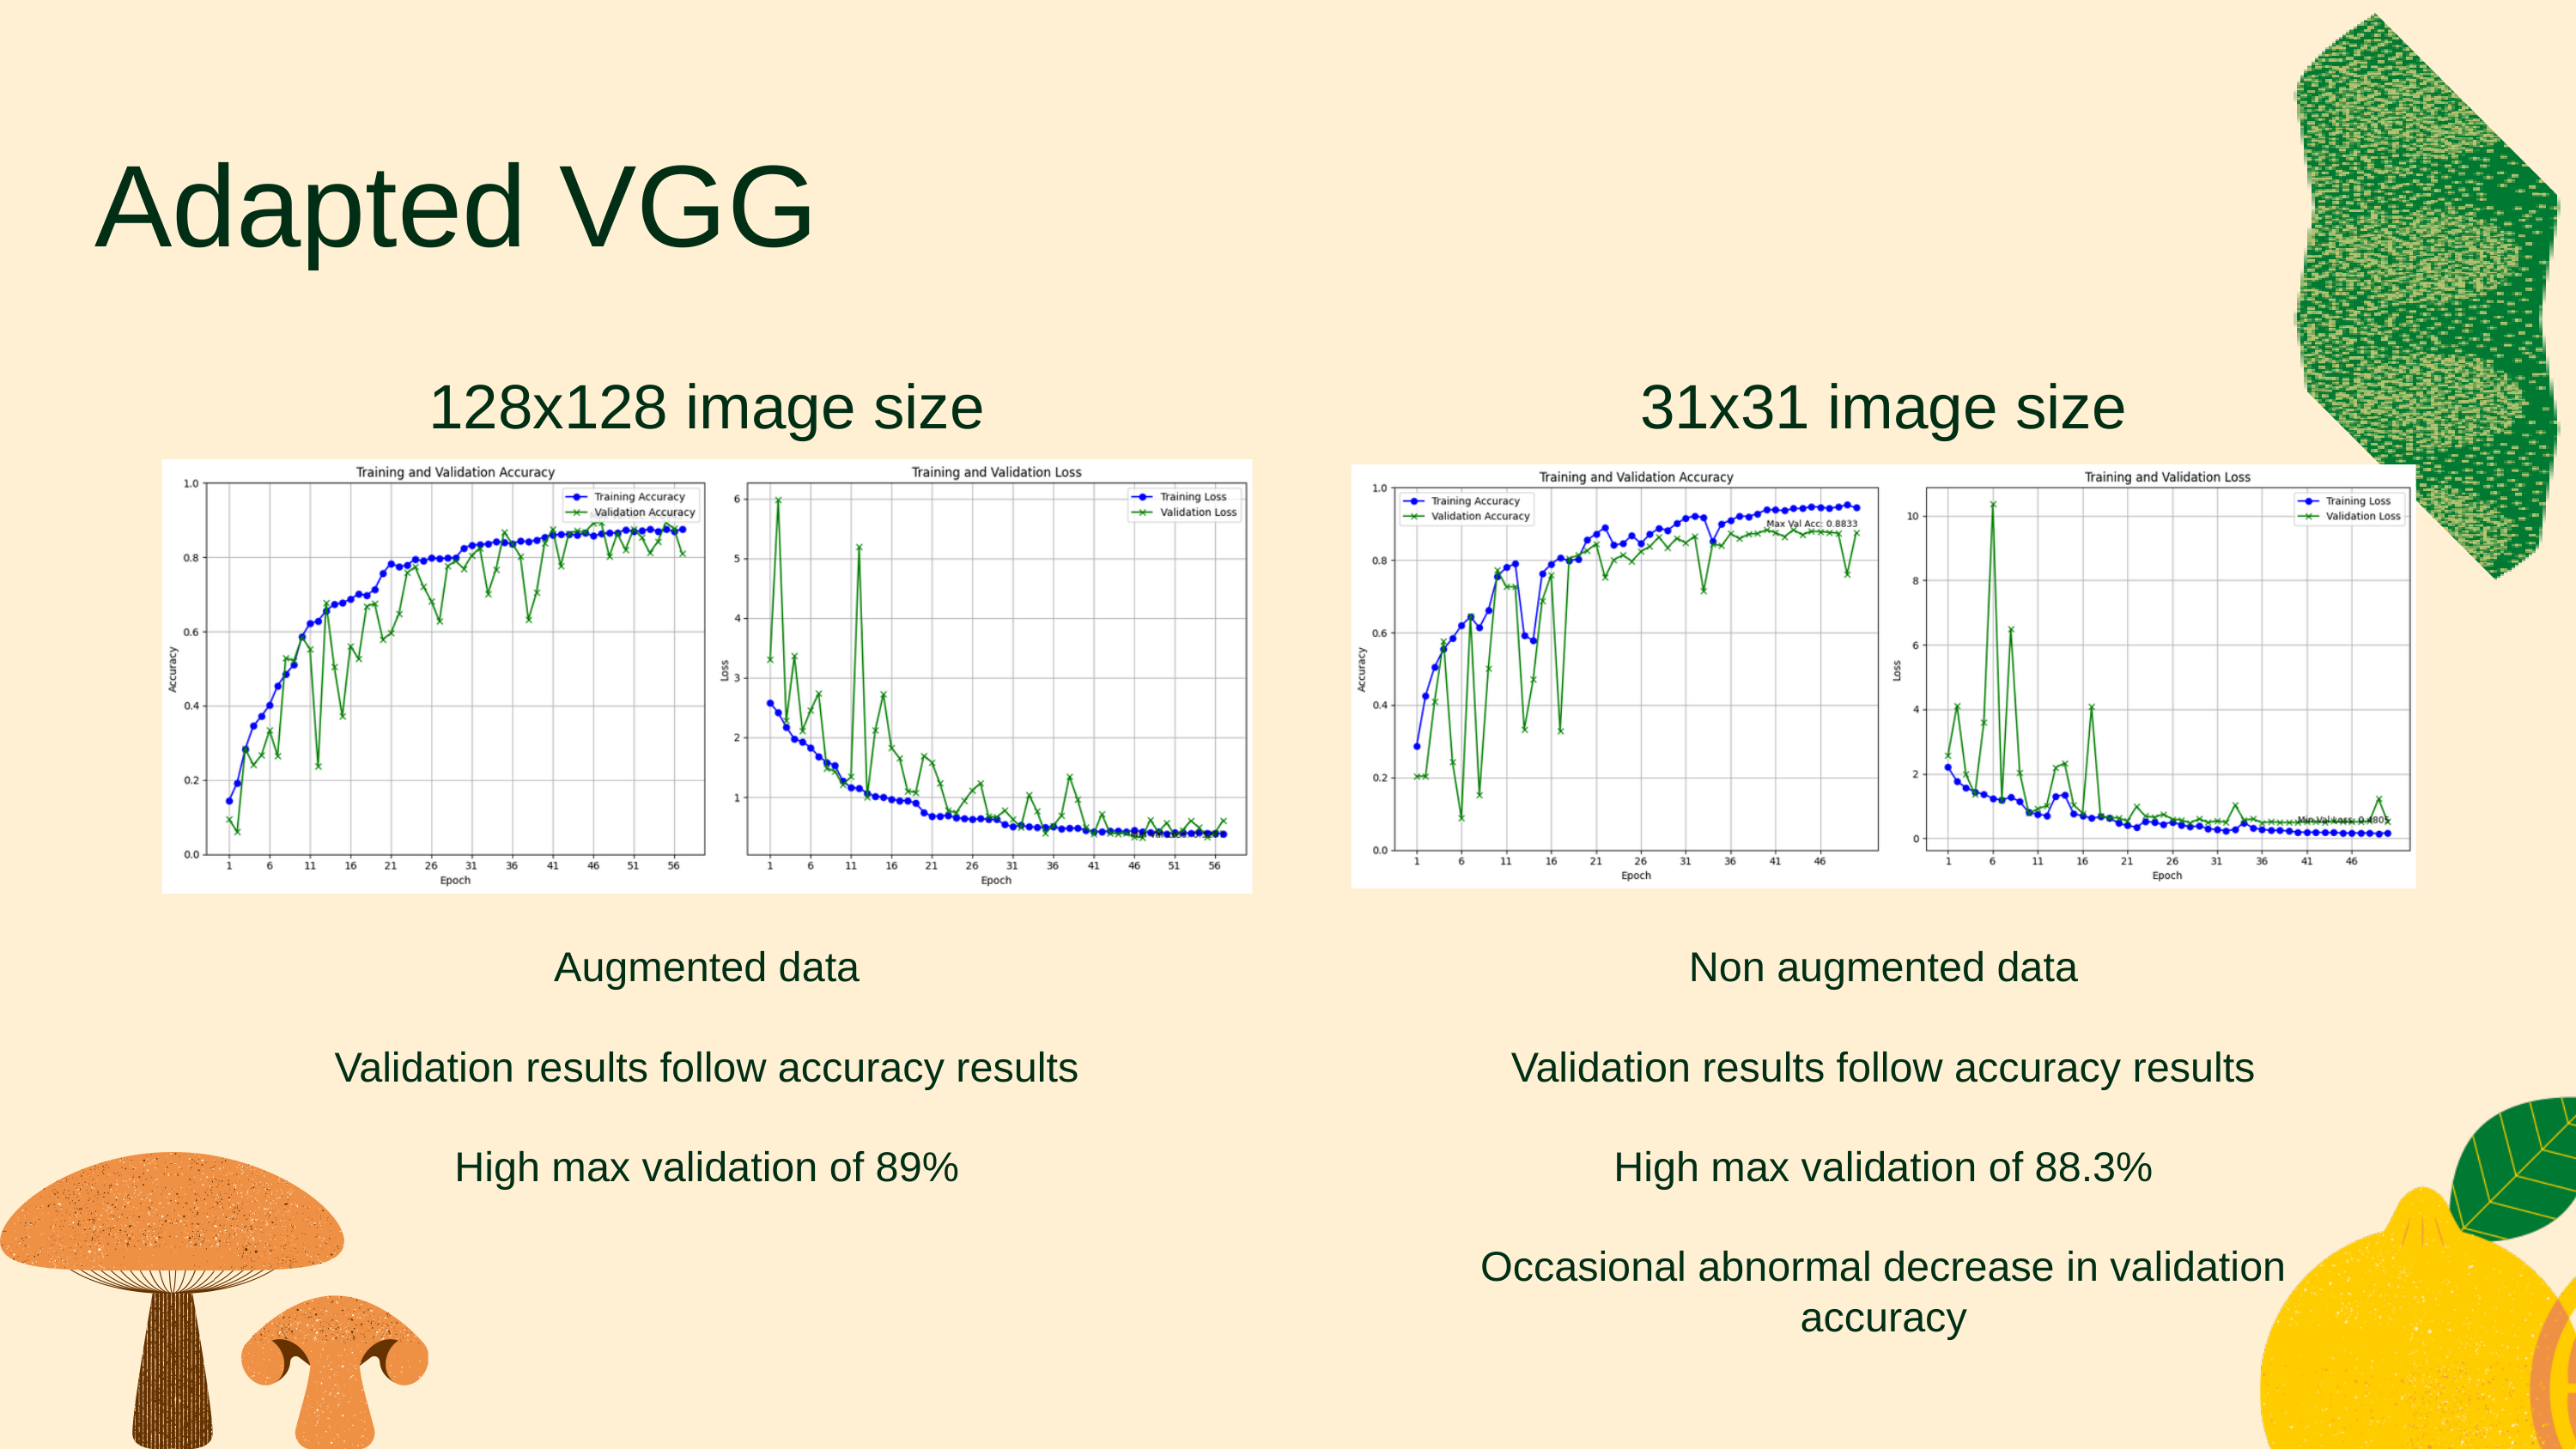

Adapted VGG
128x128 image size
31x31 image size

Augmented data

Validation results follow accuracy results

High max validation of 89%
Non augmented data

Validation results follow accuracy results

High max validation of 88.3%

Occasional abnormal decrease in validation accuracy